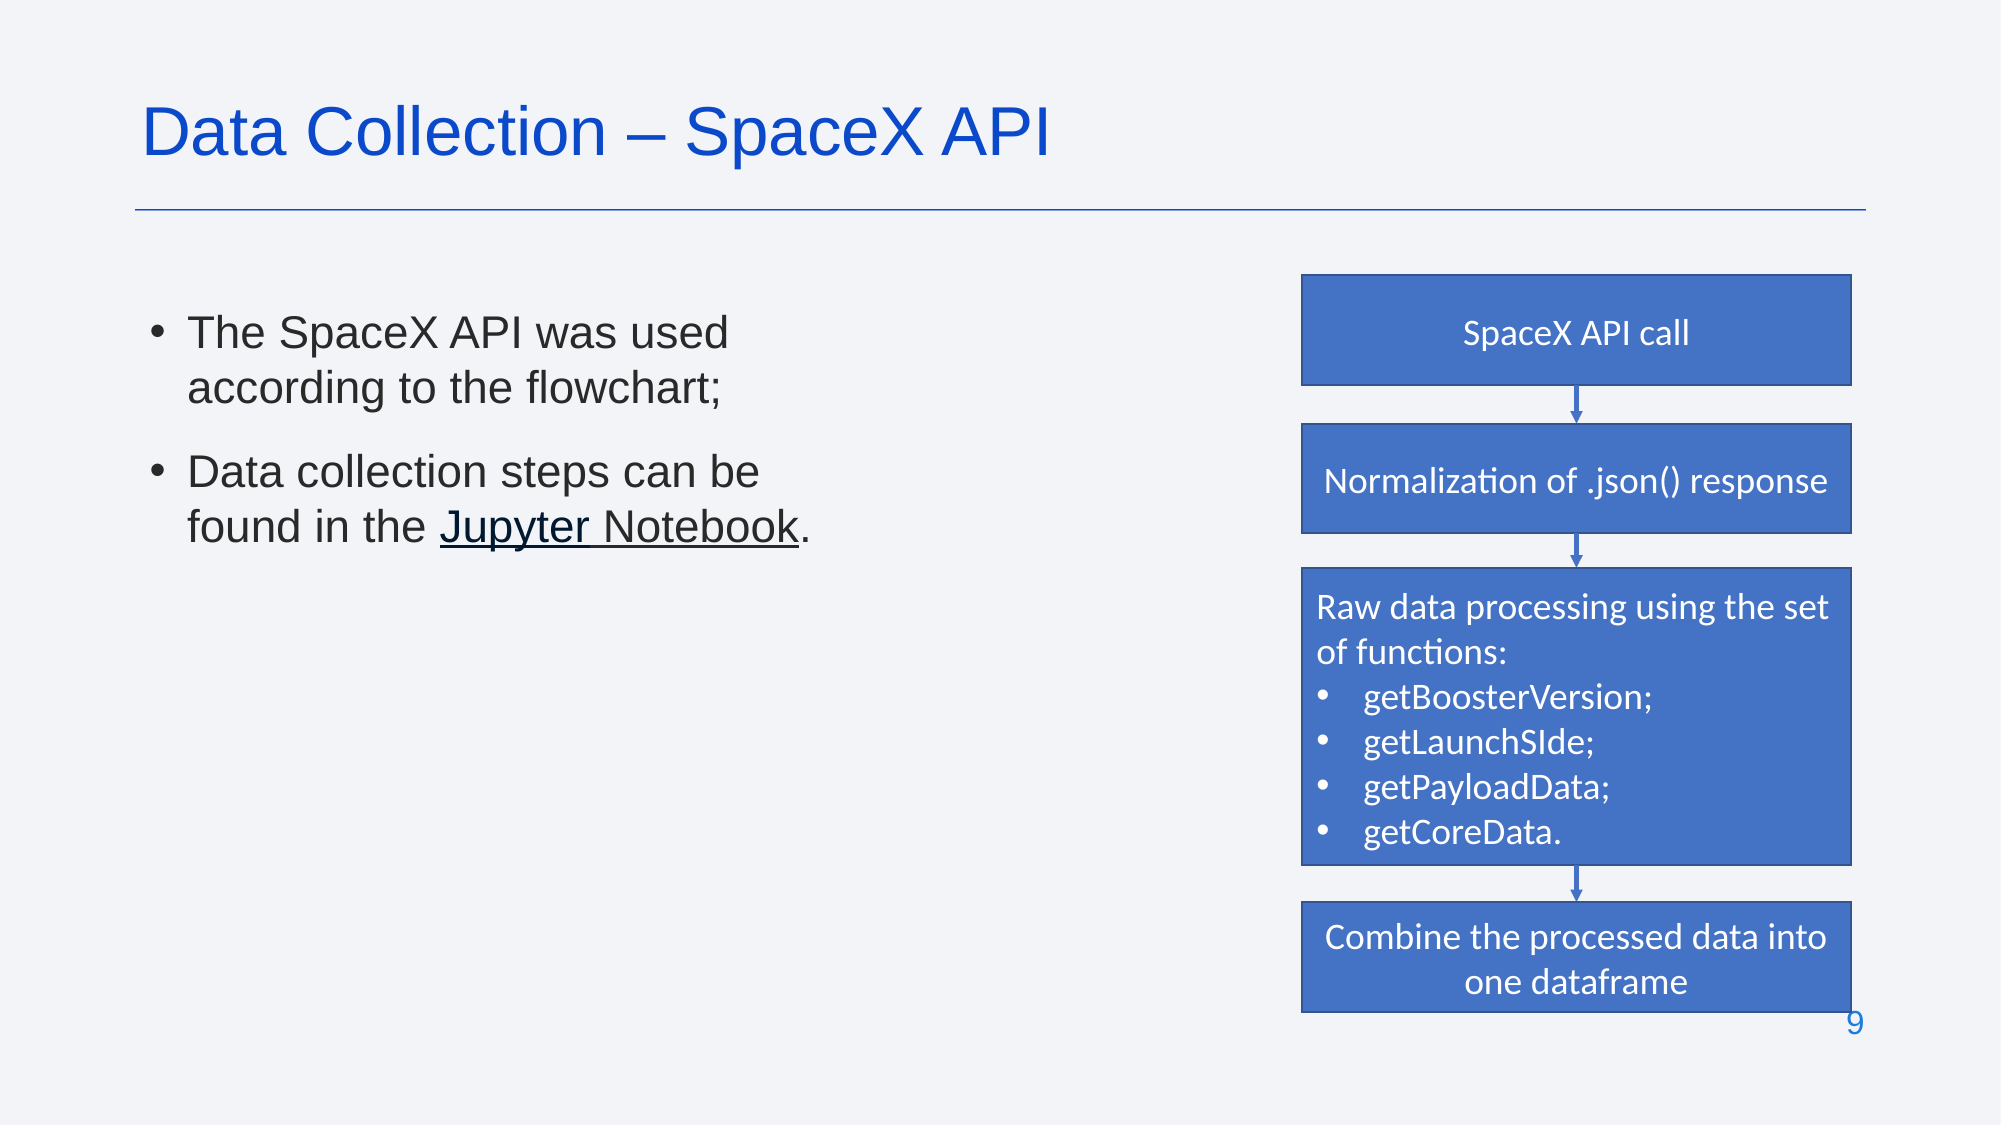

Data Collection – SpaceX API
SpaceX API call
The SpaceX API was used according to the flowchart;
Data collection steps can be found in the Jupyter Notebook.

Normalization of .json() response
Raw data processing using the set of functions:
getBoosterVersion;
getLaunchSIde;
getPayloadData;
getCoreData.
Combine the processed data into one dataframe
9